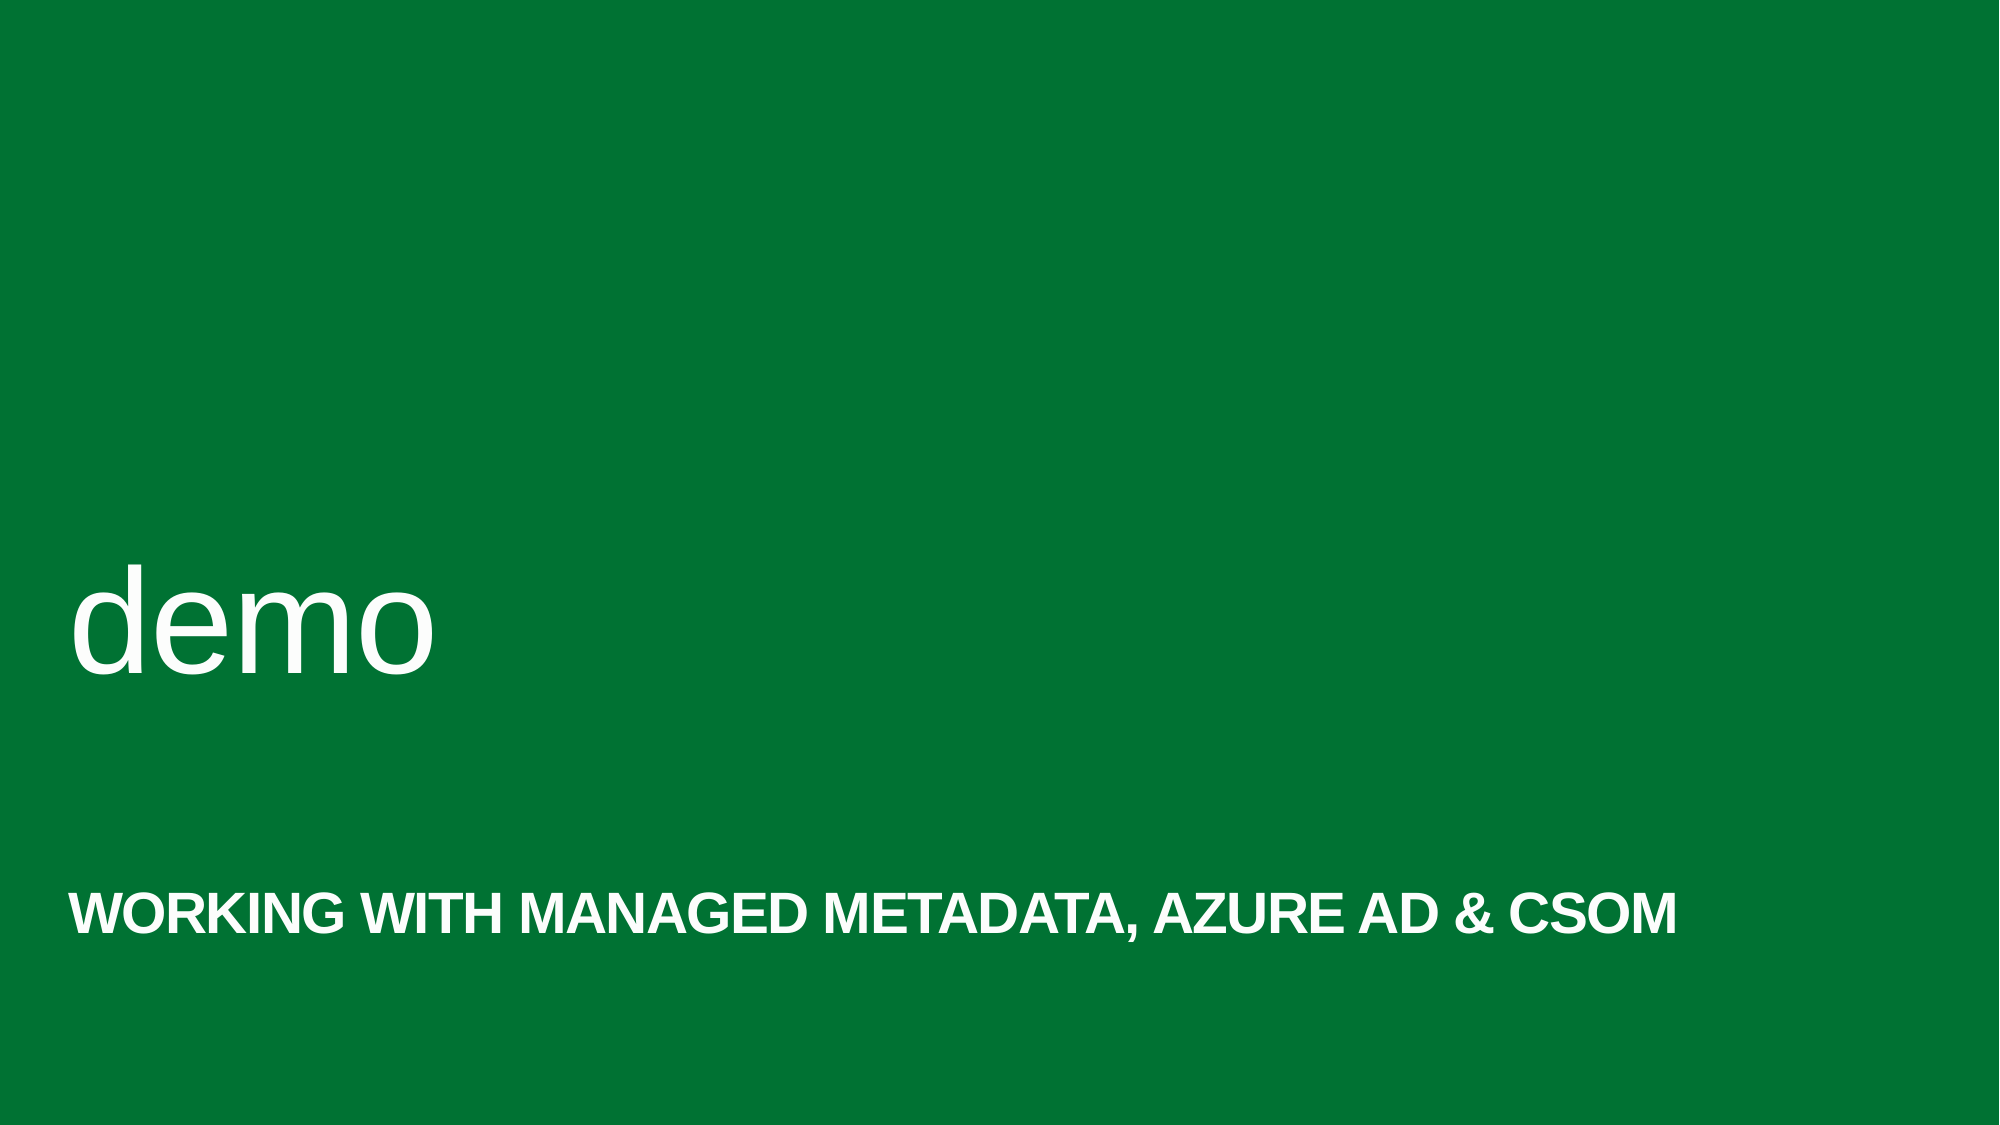

demo
Working with Managed Metadata, Azure AD & CSOM